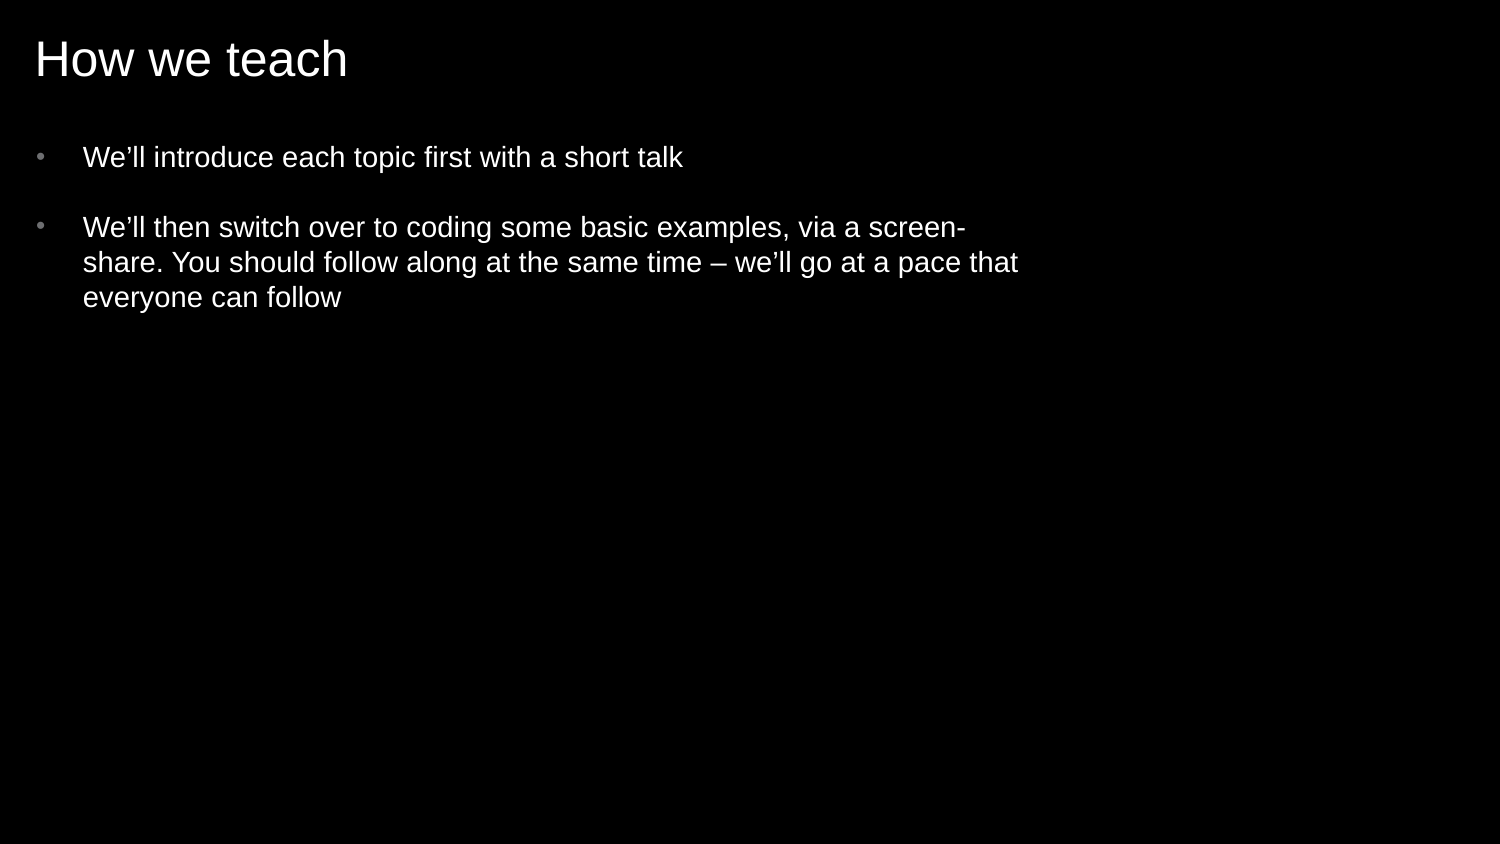

# How we teach
We’ll introduce each topic first with a short talk

We’ll then switch over to coding some basic examples, via a screen-share. You should follow along at the same time – we’ll go at a pace that everyone can follow